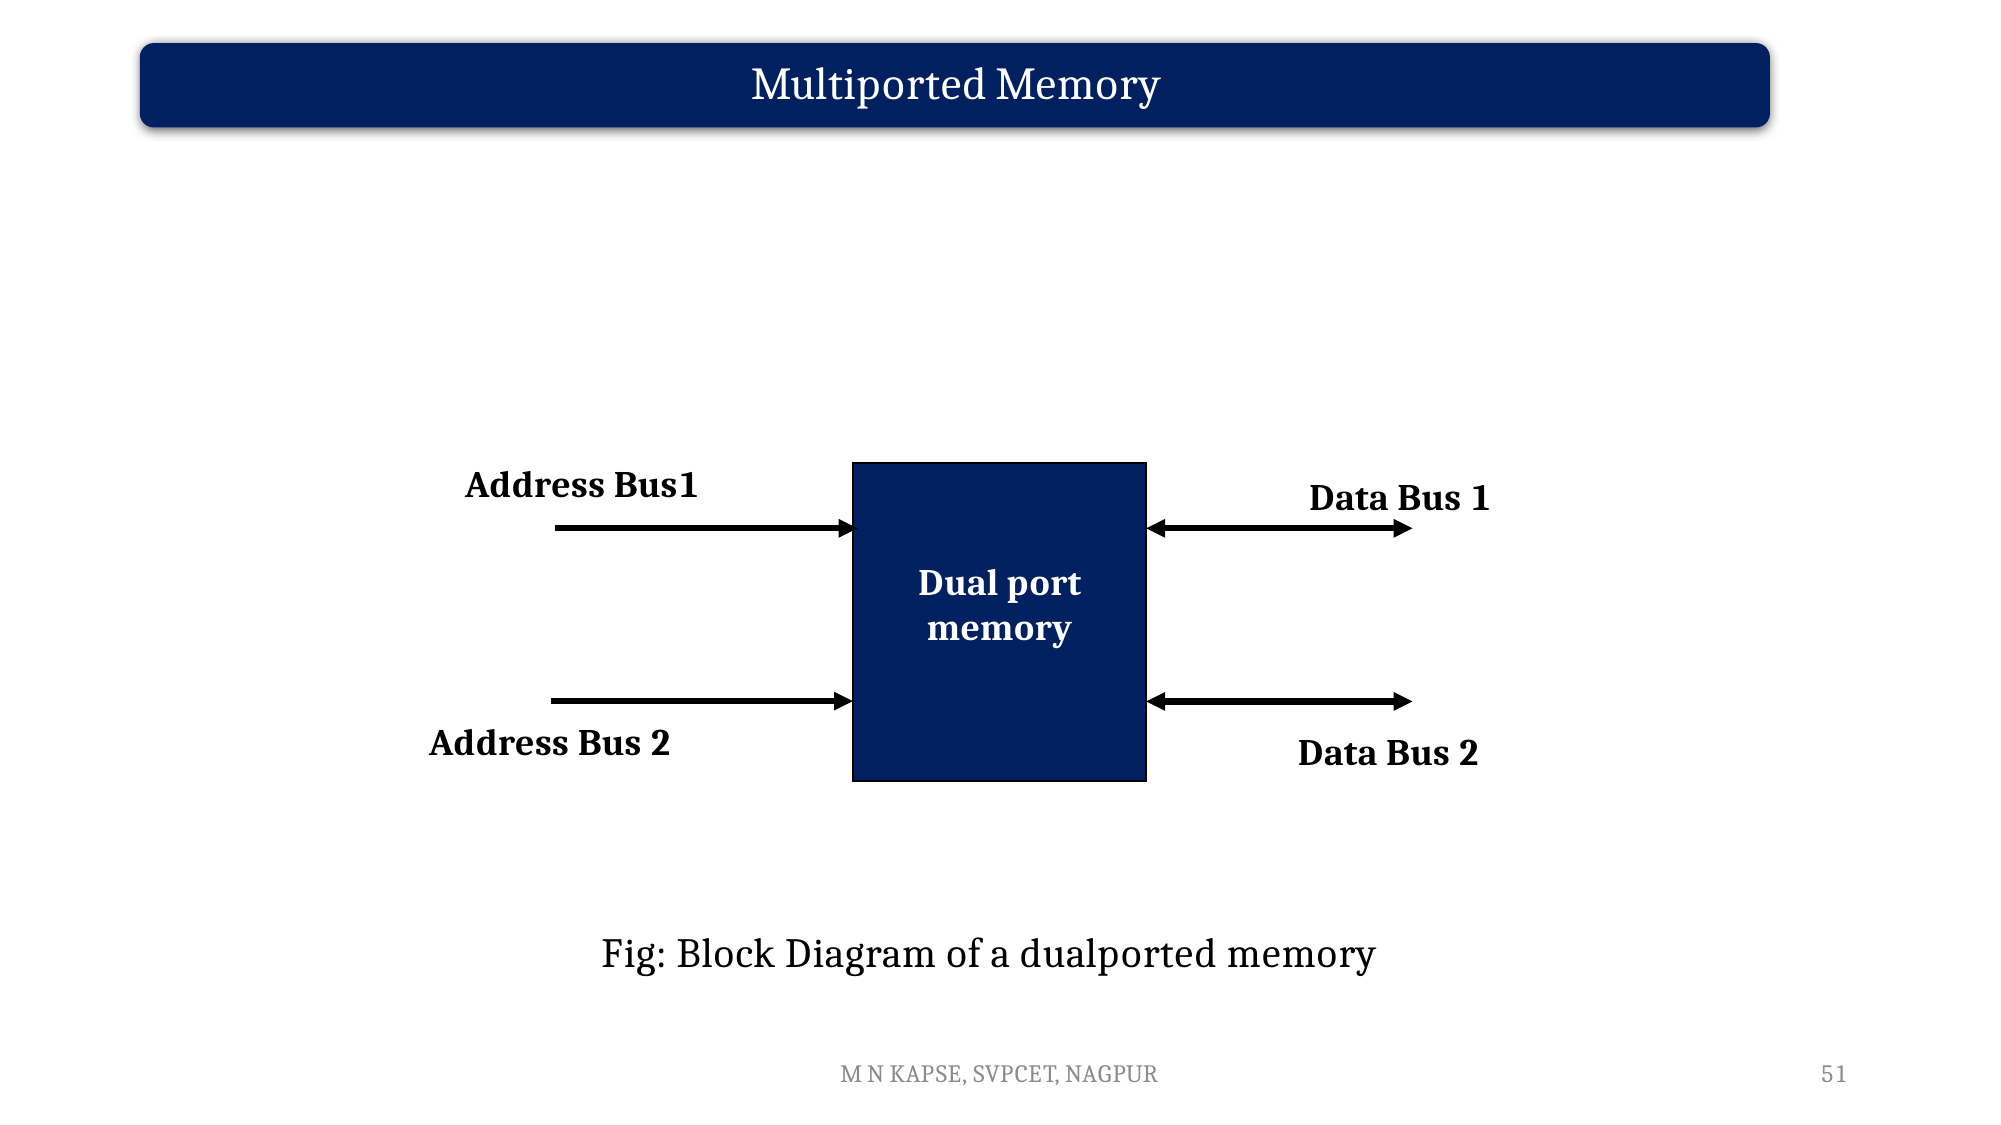

Multiported Memory
Address Bus1

Data Bus 1
Dual port
memory
Address Bus 2
Data Bus 2
Fig: Block Diagram of a dualported memory
M N KAPSE, SVPCET, NAGPUR
51